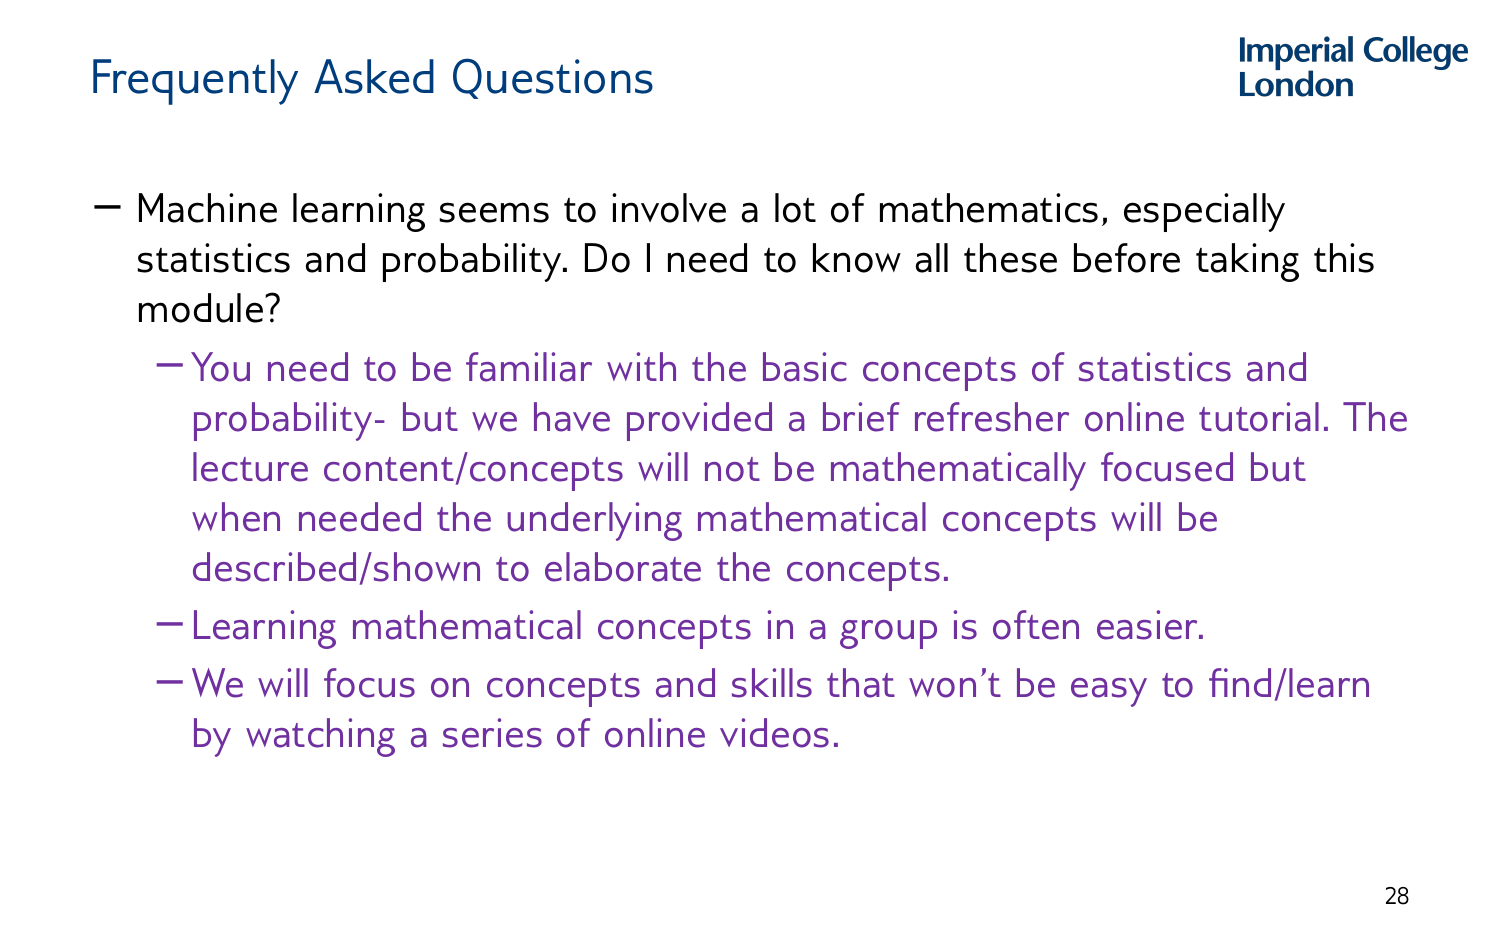

# Frequently Asked Questions
Machine learning seems to involve a lot of mathematics, especially statistics and probability. Do I need to know all these before taking this module?
You need to be familiar with the basic concepts of statistics and probability- but we have provided a brief refresher online tutorial. The lecture content/concepts will not be mathematically focused but when needed the underlying mathematical concepts will be described/shown to elaborate the concepts.
Learning mathematical concepts in a group is often easier.
We will focus on concepts and skills that won’t be easy to find/learn by watching a series of online videos.

28